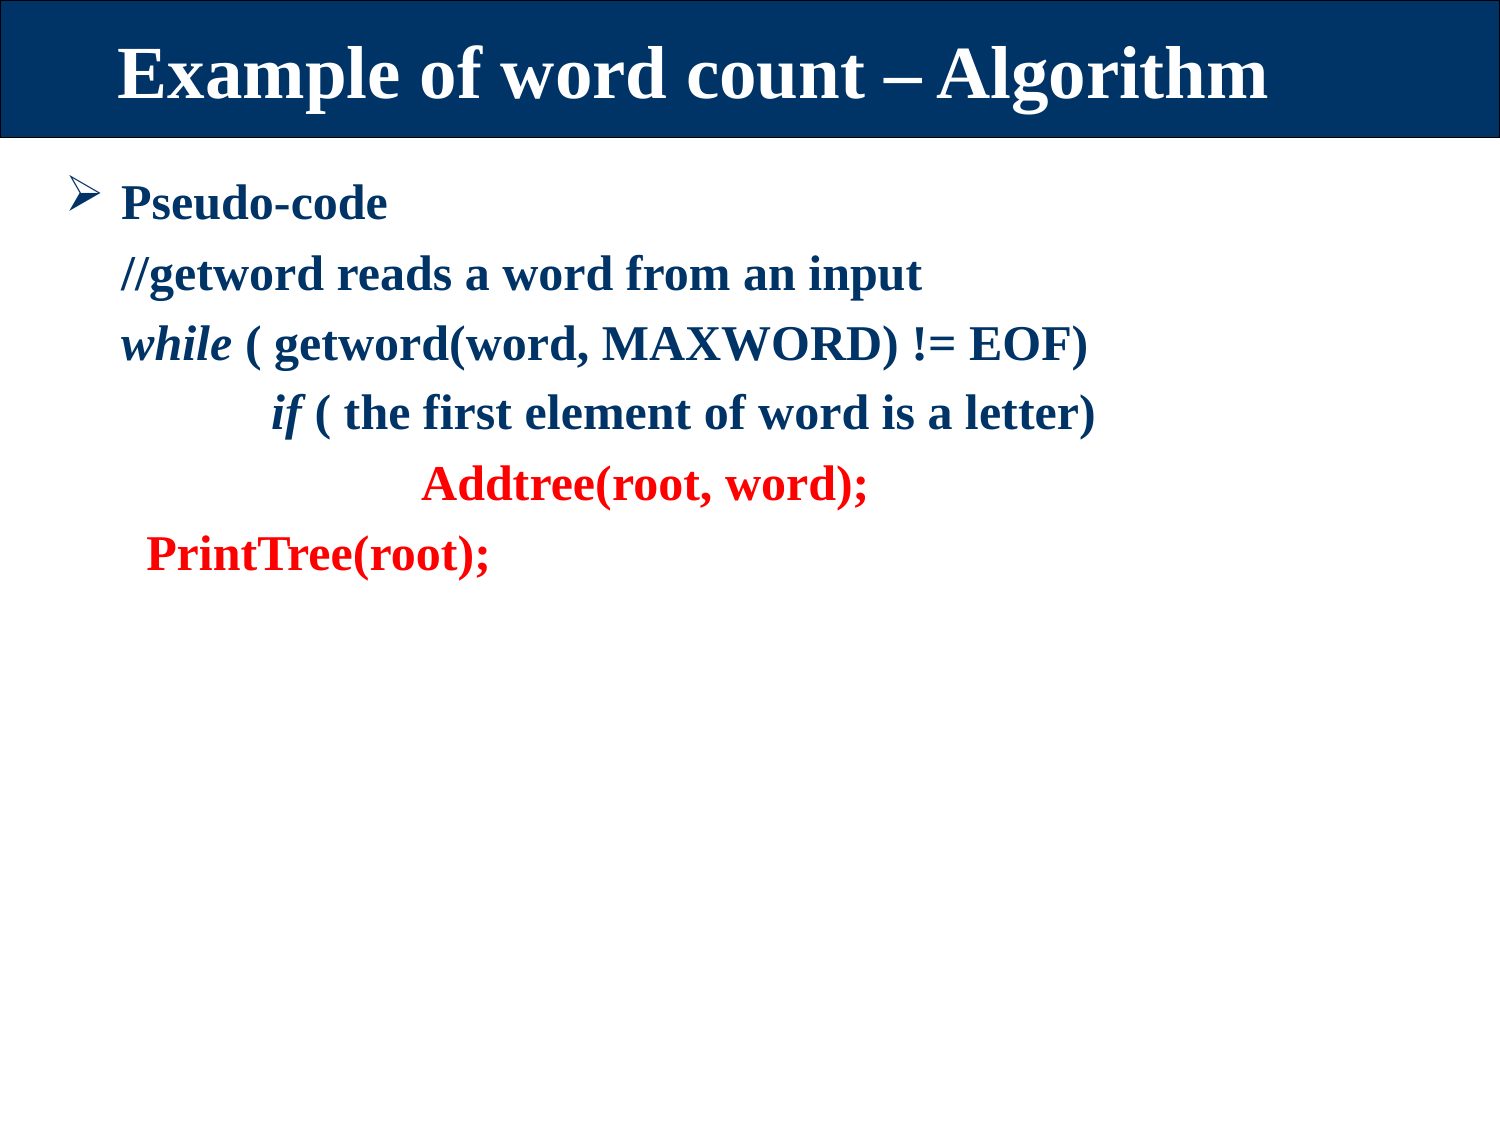

# Example of word count – Algorithm
Pseudo-code
	//getword reads a word from an input
	while ( getword(word, MAXWORD) != EOF)
		if ( the first element of word is a letter)
			Addtree(root, word);
	  PrintTree(root);